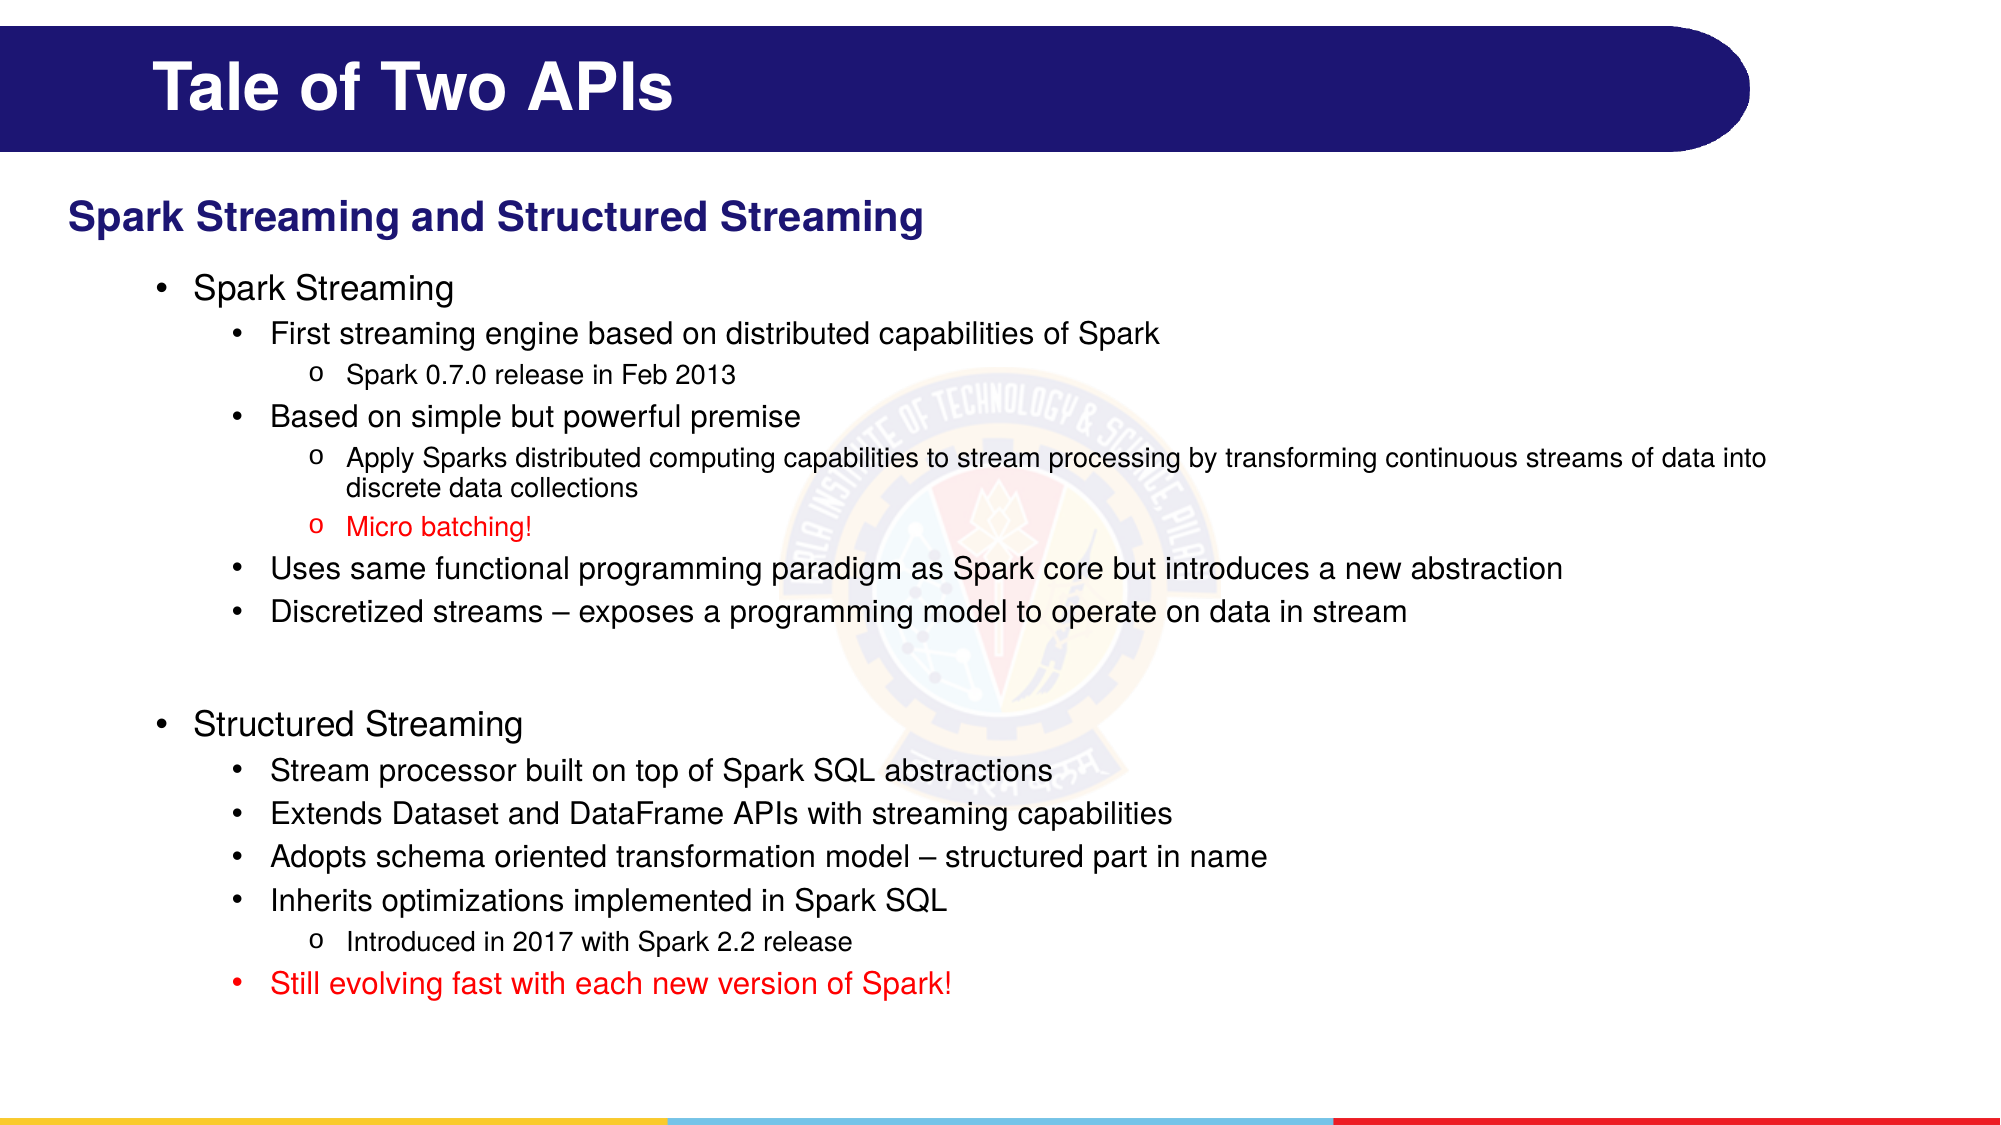

# Tale of Two APIs
Spark Streaming and Structured Streaming
Spark Streaming
First streaming engine based on distributed capabilities of Spark
Spark 0.7.0 release in Feb 2013
Based on simple but powerful premise
Apply Sparks distributed computing capabilities to stream processing by transforming continuous streams of data into discrete data collections
Micro batching!
Uses same functional programming paradigm as Spark core but introduces a new abstraction
Discretized streams – exposes a programming model to operate on data in stream

Structured Streaming
Stream processor built on top of Spark SQL abstractions
Extends Dataset and DataFrame APIs with streaming capabilities
Adopts schema oriented transformation model – structured part in name
Inherits optimizations implemented in Spark SQL
Introduced in 2017 with Spark 2.2 release
Still evolving fast with each new version of Spark!